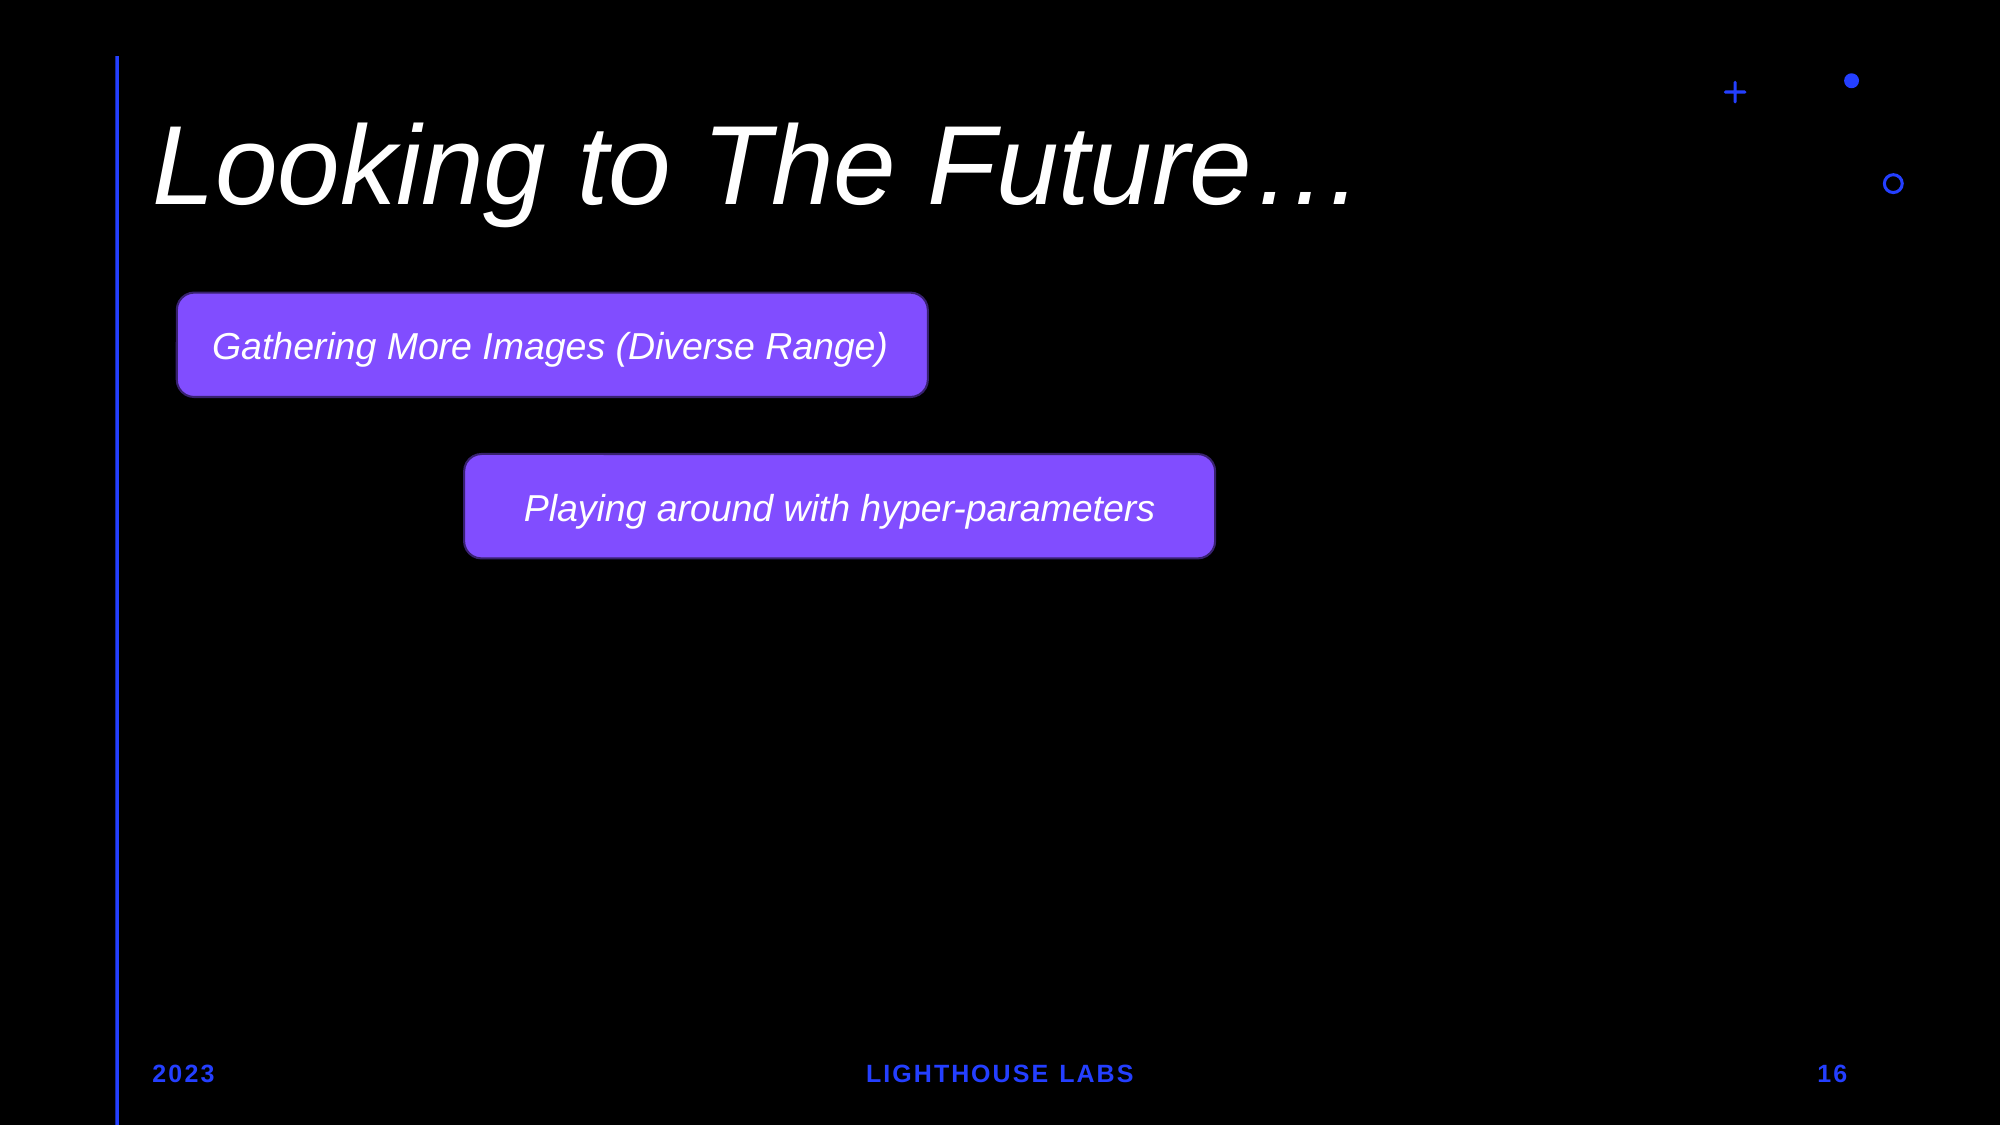

# Looking to The Future…

Gathering More Images (Diverse Range)
Playing around with hyper-parameters
2023
Lighthouse labs
16